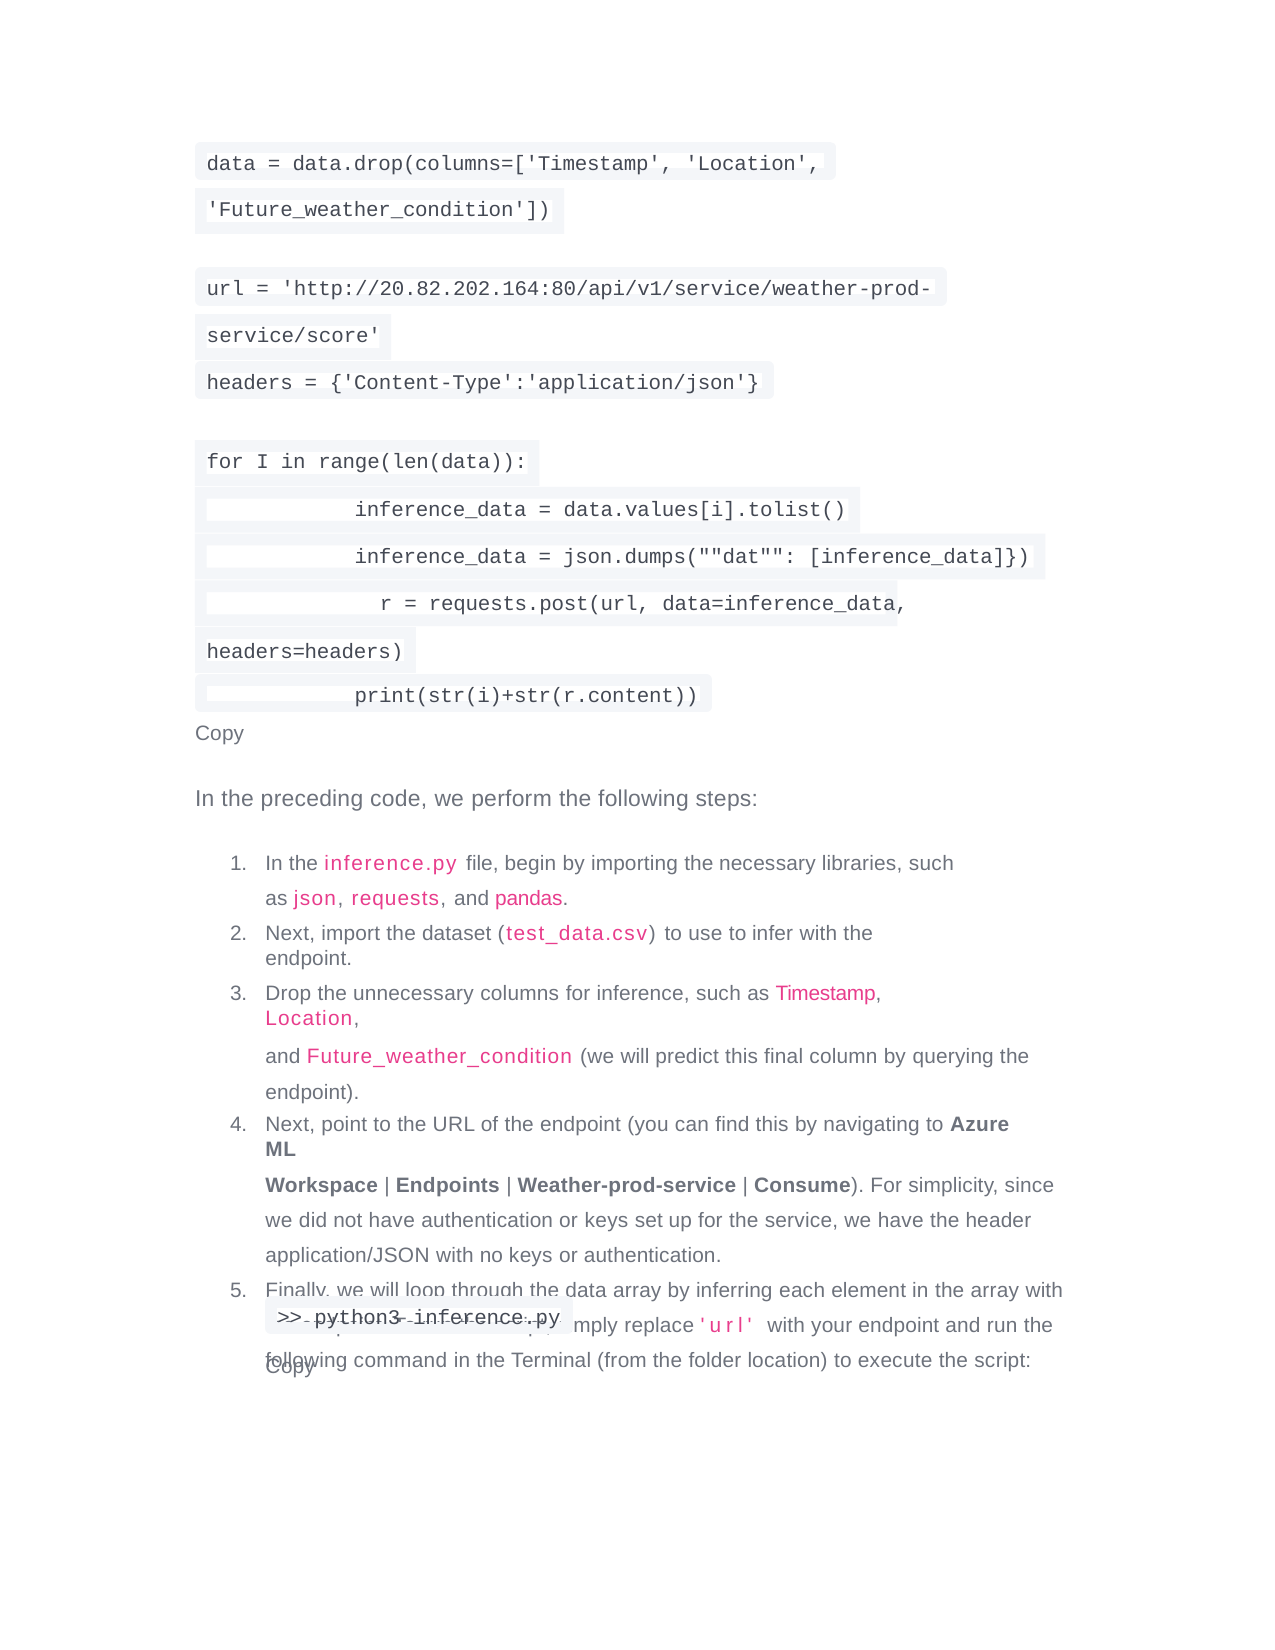

data = data.drop(columns=['Timestamp', 'Location',

'Future_weather_condition'])
url = 'http://20.82.202.164:80/api/v1/service/weather-prod-

service/score'
headers = {'Content-Type':'application/json'}

for I in range(len(data)):

inference_data = data.values[i].tolist()
inference_data = json.dumps(""dat"": [inference_data]})   r = requests.post(url, data=inference_data,

headers=headers)

print(str(i)+str(r.content))
Copy

In the preceding code, we perform the following steps:

In the inference.py file, begin by importing the necessary libraries, such  as json, requests, and pandas.
Next, import the dataset (test_data.csv) to use to infer with the endpoint.
Drop the unnecessary columns for inference, such as Timestamp, Location,
and Future_weather_condition (we will predict this final column by querying the  endpoint).
Next, point to the URL of the endpoint (you can find this by navigating to Azure ML
Workspace | Endpoints | Weather-prod-service | Consume). For simplicity, since  we did not have authentication or keys set up for the service, we have the header  application/JSON with no keys or authentication.
Finally, we will loop through the data array by inferring each element in the array with  the endpoint. To run the script, simply replace 'url' with your endpoint and run the  following command in the Terminal (from the folder location) to execute the script:
>> python3 inference.py
Copy